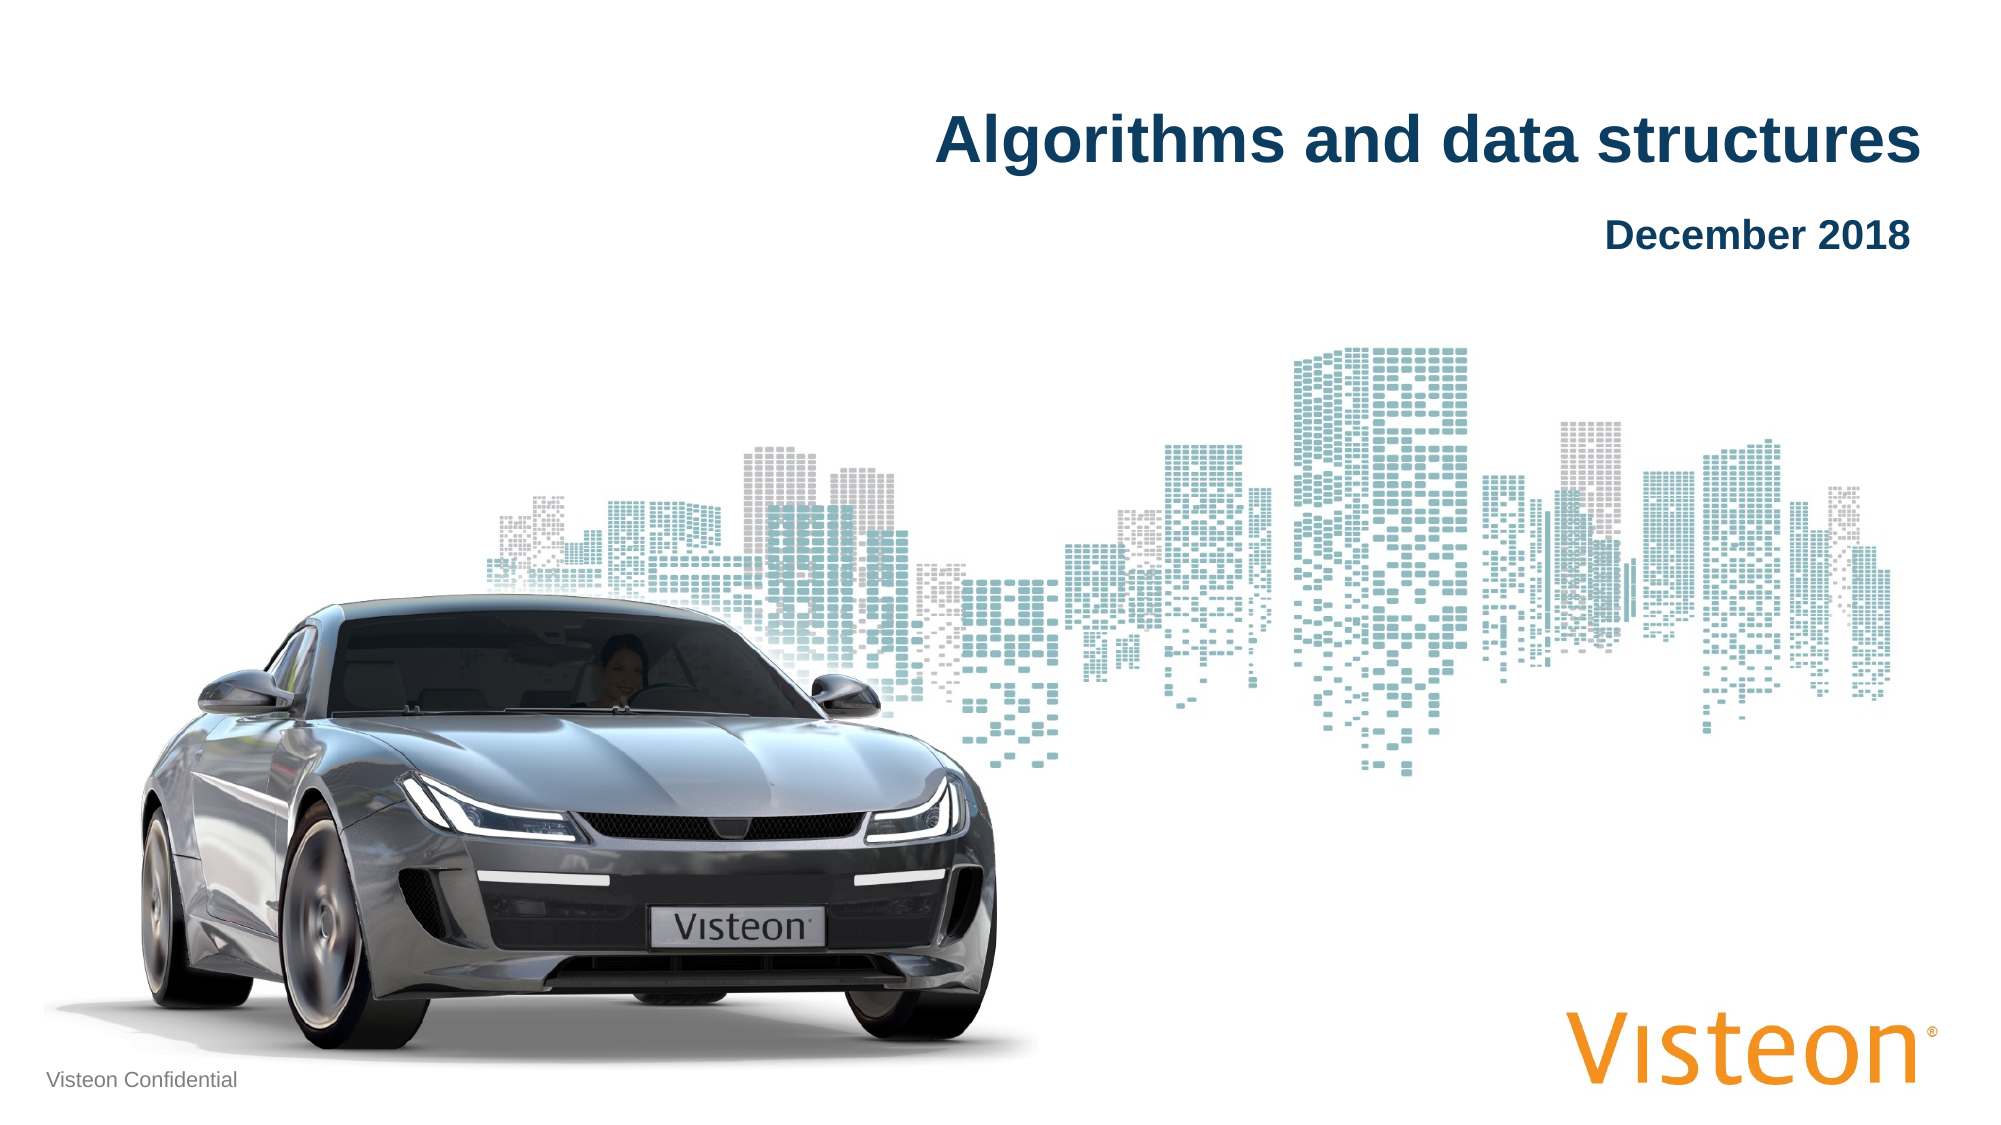

# Algorithms and data structures
December 2018